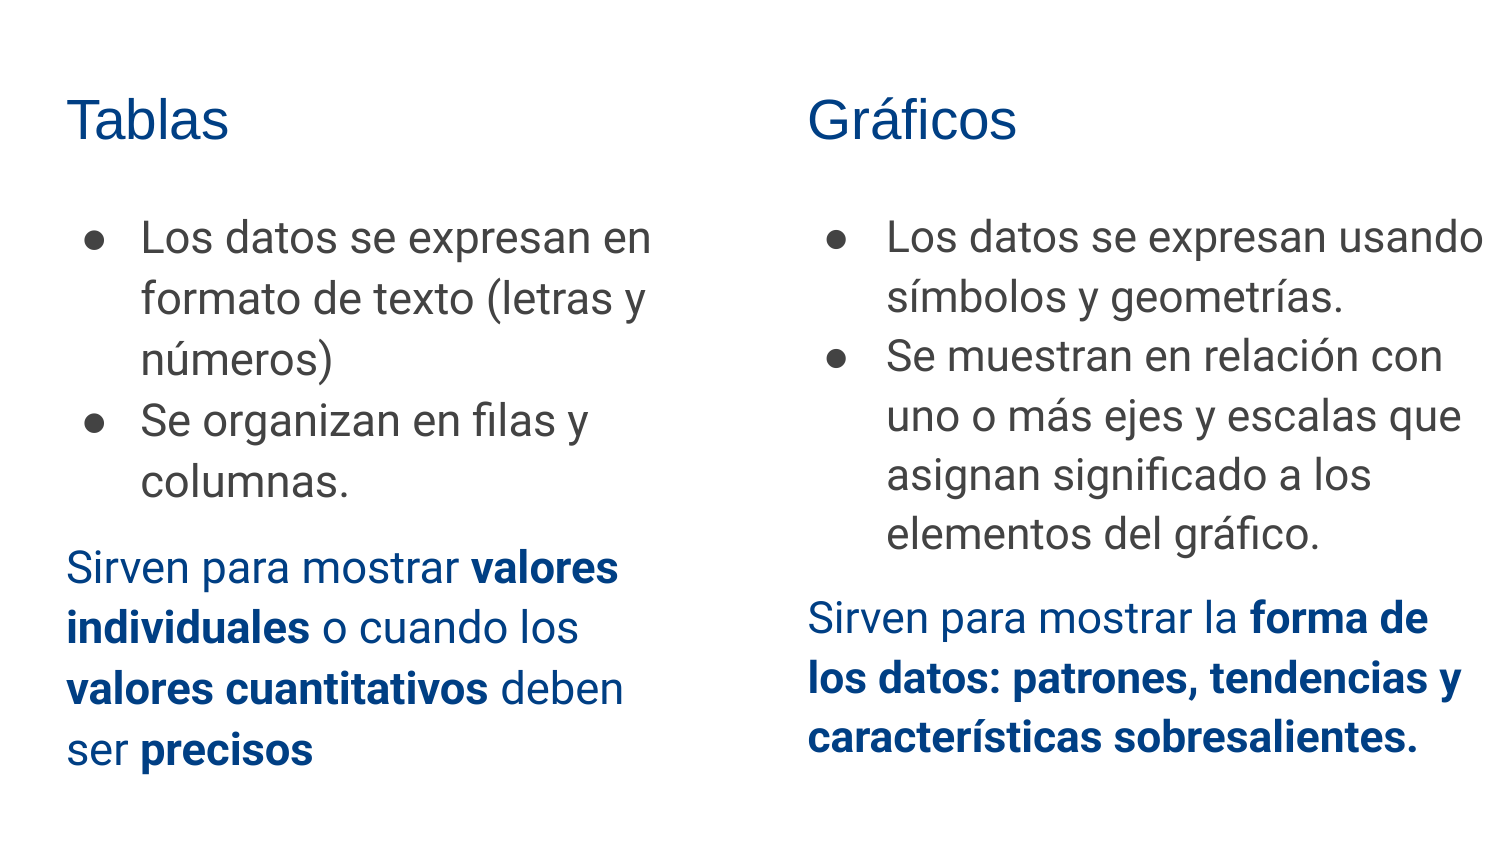

# Tablas
Gráficos
Los datos se expresan en formato de texto (letras y números)
Se organizan en filas y columnas.
Sirven para mostrar valores individuales o cuando los valores cuantitativos deben ser precisos
Los datos se expresan usando símbolos y geometrías.
Se muestran en relación con uno o más ejes y escalas que asignan significado a los elementos del gráfico.
Sirven para mostrar la forma de los datos: patrones, tendencias y características sobresalientes.